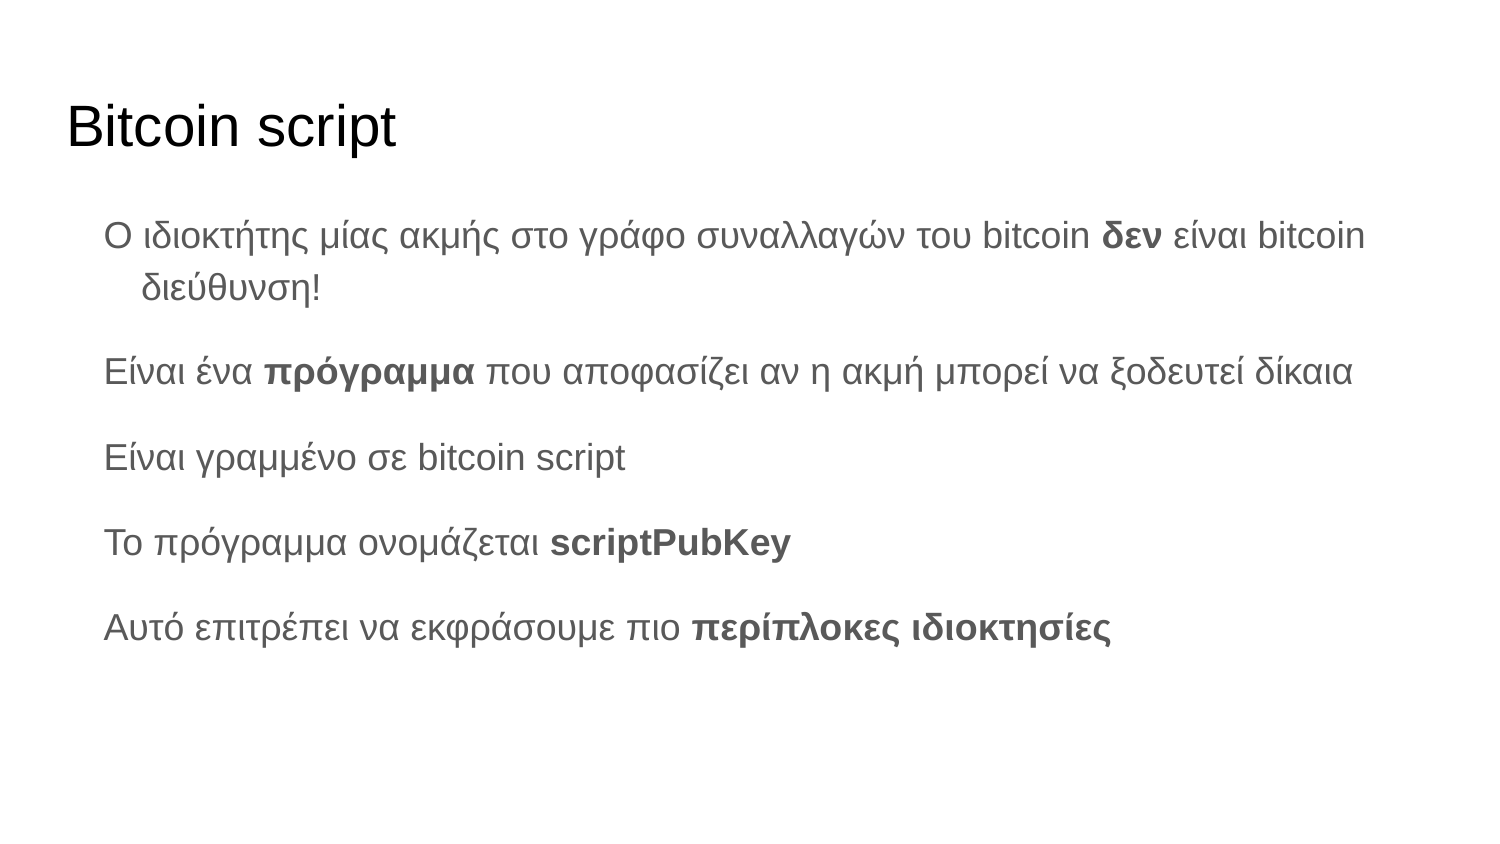

# Bitcoin script
Ο ιδιοκτήτης μίας ακμής στο γράφο συναλλαγών του bitcoin δεν είναι bitcoin διεύθυνση!
Είναι ένα πρόγραμμα που αποφασίζει αν η ακμή μπορεί να ξοδευτεί δίκαια
Είναι γραμμένο σε bitcoin script
Το πρόγραμμα ονομάζεται scriptPubKey
Αυτό επιτρέπει να εκφράσουμε πιο περίπλοκες ιδιοκτησίες